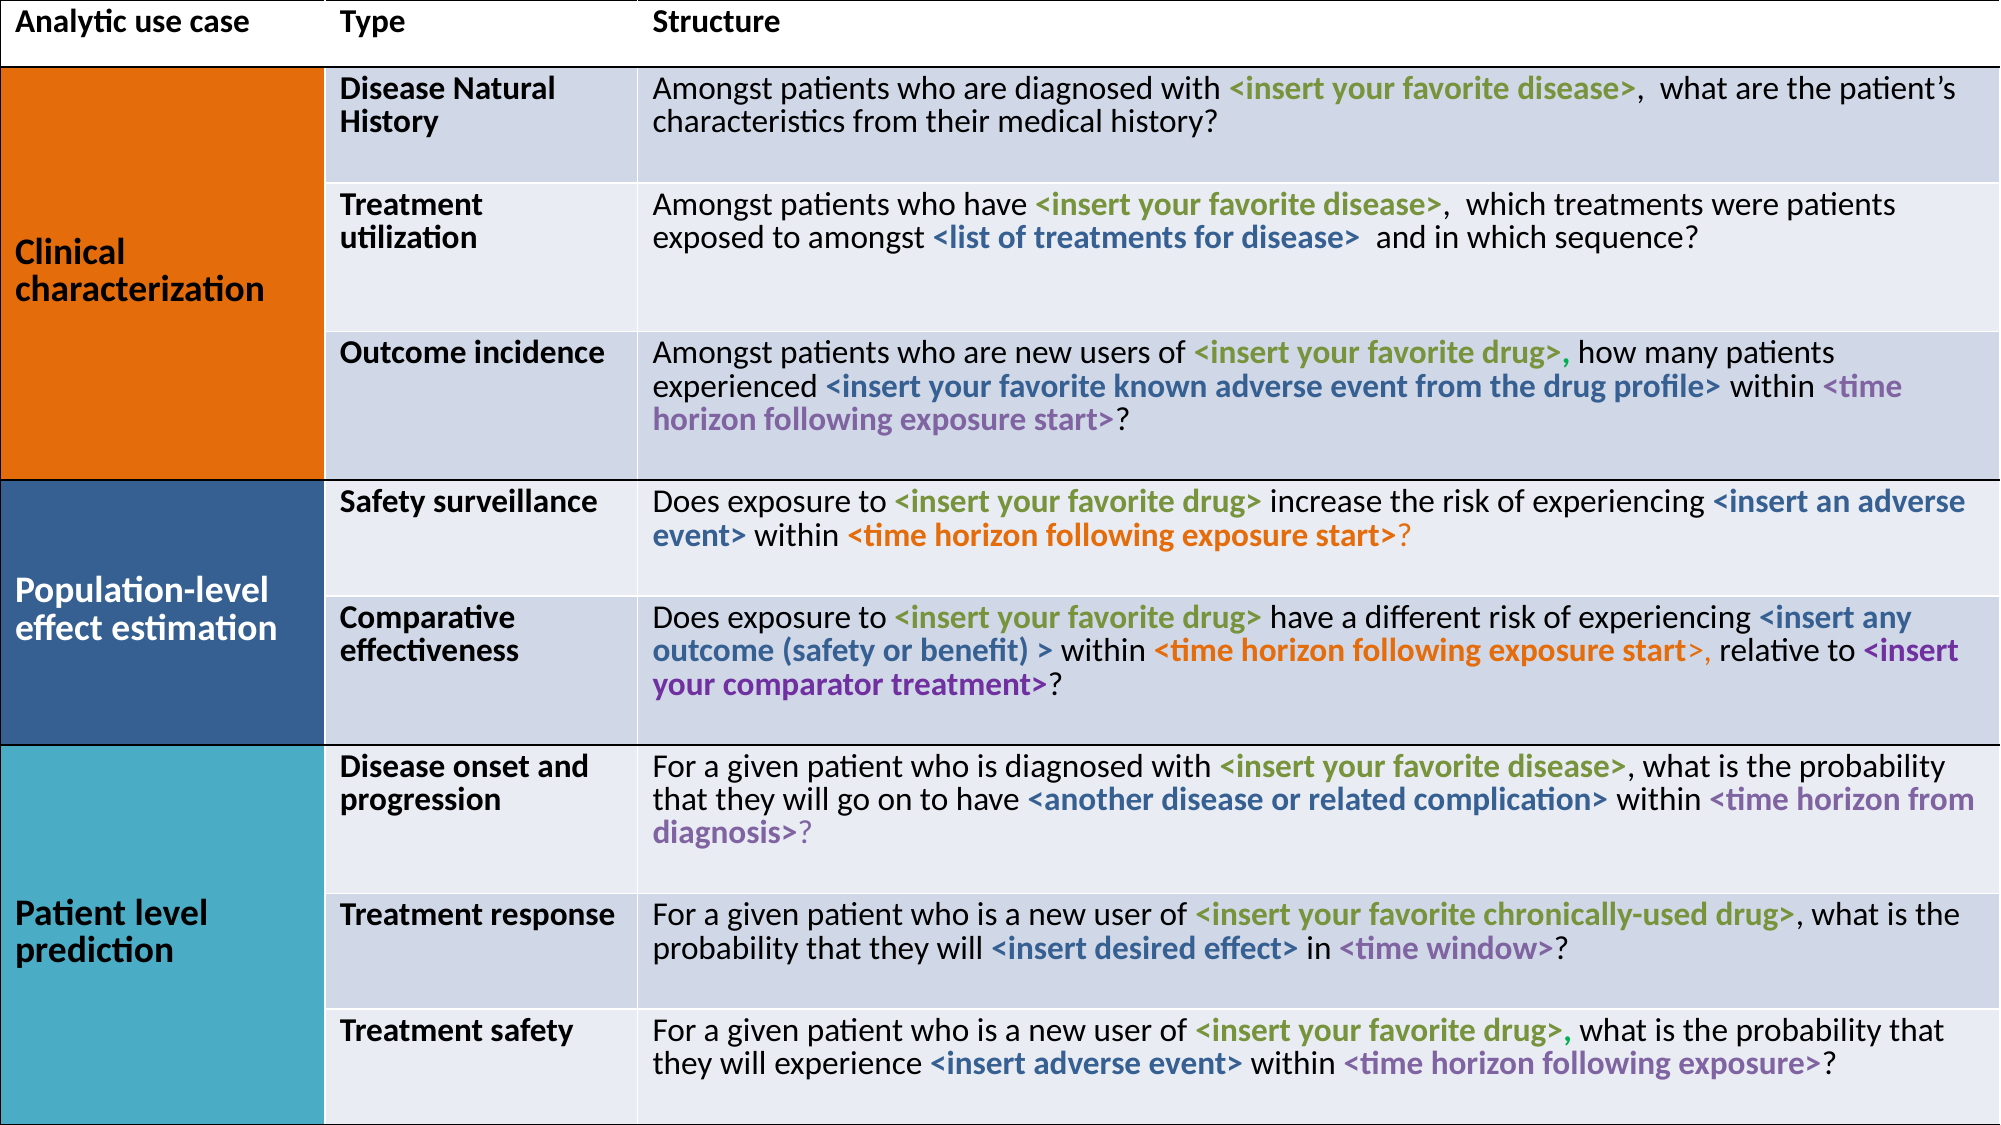

| Analytic use case | Type | Structure |
| --- | --- | --- |
| Clinical characterization | Disease Natural History | Amongst patients who are diagnosed with <insert your favorite disease>, what are the patient’s characteristics from their medical history? |
|  | Treatment utilization | Amongst patients who have <insert your favorite disease>, which treatments were patients exposed to amongst <list of treatments for disease> and in which sequence? |
|  | Outcome incidence | Amongst patients who are new users of <insert your favorite drug>, how many patients experienced <insert your favorite known adverse event from the drug profile> within <time horizon following exposure start>? |
| Population-level effect estimation | Safety surveillance | Does exposure to <insert your favorite drug> increase the risk of experiencing <insert an adverse event> within <time horizon following exposure start>? |
|  | Comparative effectiveness | Does exposure to <insert your favorite drug> have a different risk of experiencing <insert any outcome (safety or benefit) > within <time horizon following exposure start>, relative to <insert your comparator treatment>? |
| Patient level prediction | Disease onset and progression | For a given patient who is diagnosed with <insert your favorite disease>, what is the probability that they will go on to have <another disease or related complication> within <time horizon from diagnosis>? |
|  | Treatment response | For a given patient who is a new user of <insert your favorite chronically-used drug>, what is the probability that they will <insert desired effect> in <time window>? |
|  | Treatment safety | For a given patient who is a new user of <insert your favorite drug>, what is the probability that they will experience <insert adverse event> within <time horizon following exposure>? |